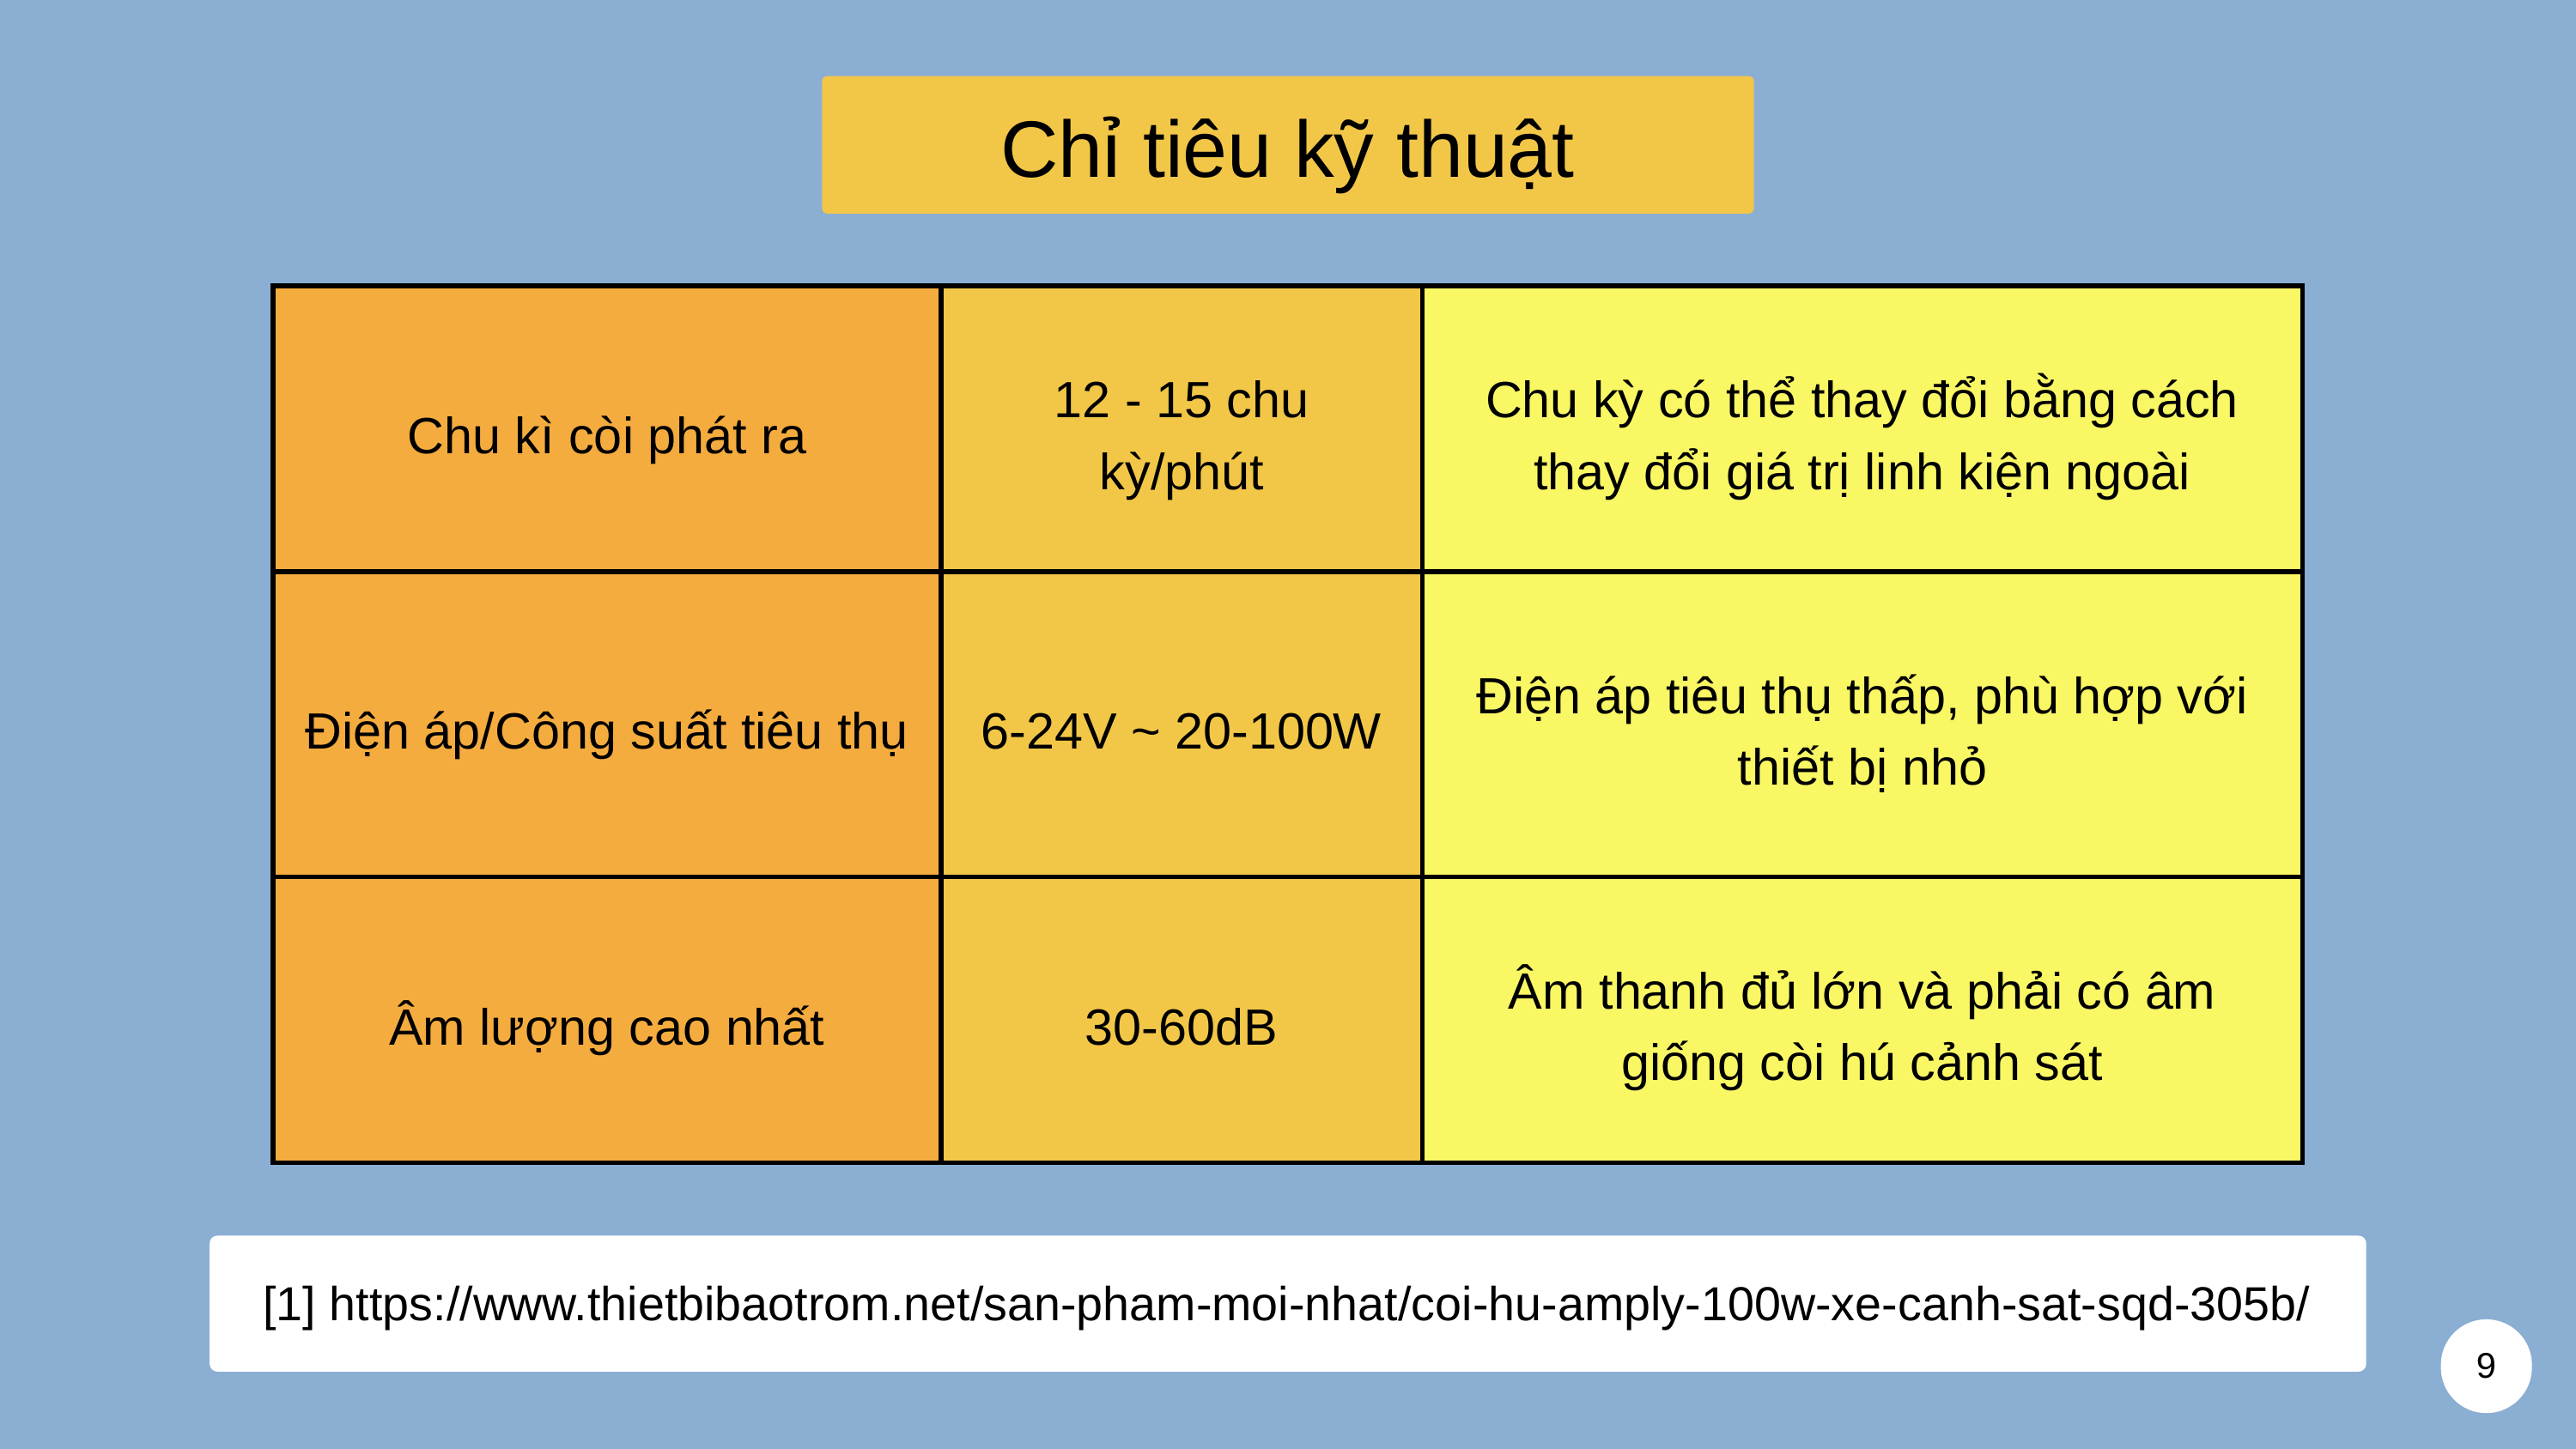

Chỉ tiêu kỹ thuật
| Chu kì còi phát ra | 12 - 15 chu kỳ/phút | Chu kỳ có thể thay đổi bằng cách thay đổi giá trị linh kiện ngoài |
| --- | --- | --- |
| Điện áp/Công suất tiêu thụ | 6-24V ~ 20-100W | Điện áp tiêu thụ thấp, phù hợp với thiết bị nhỏ |
| Âm lượng cao nhất | 30-60dB | Âm thanh đủ lớn và phải có âm giống còi hú cảnh sát |

[1] https://www.thietbibaotrom.net/san-pham-moi-nhat/coi-hu-amply-100w-xe-canh-sat-sqd-305b/

9